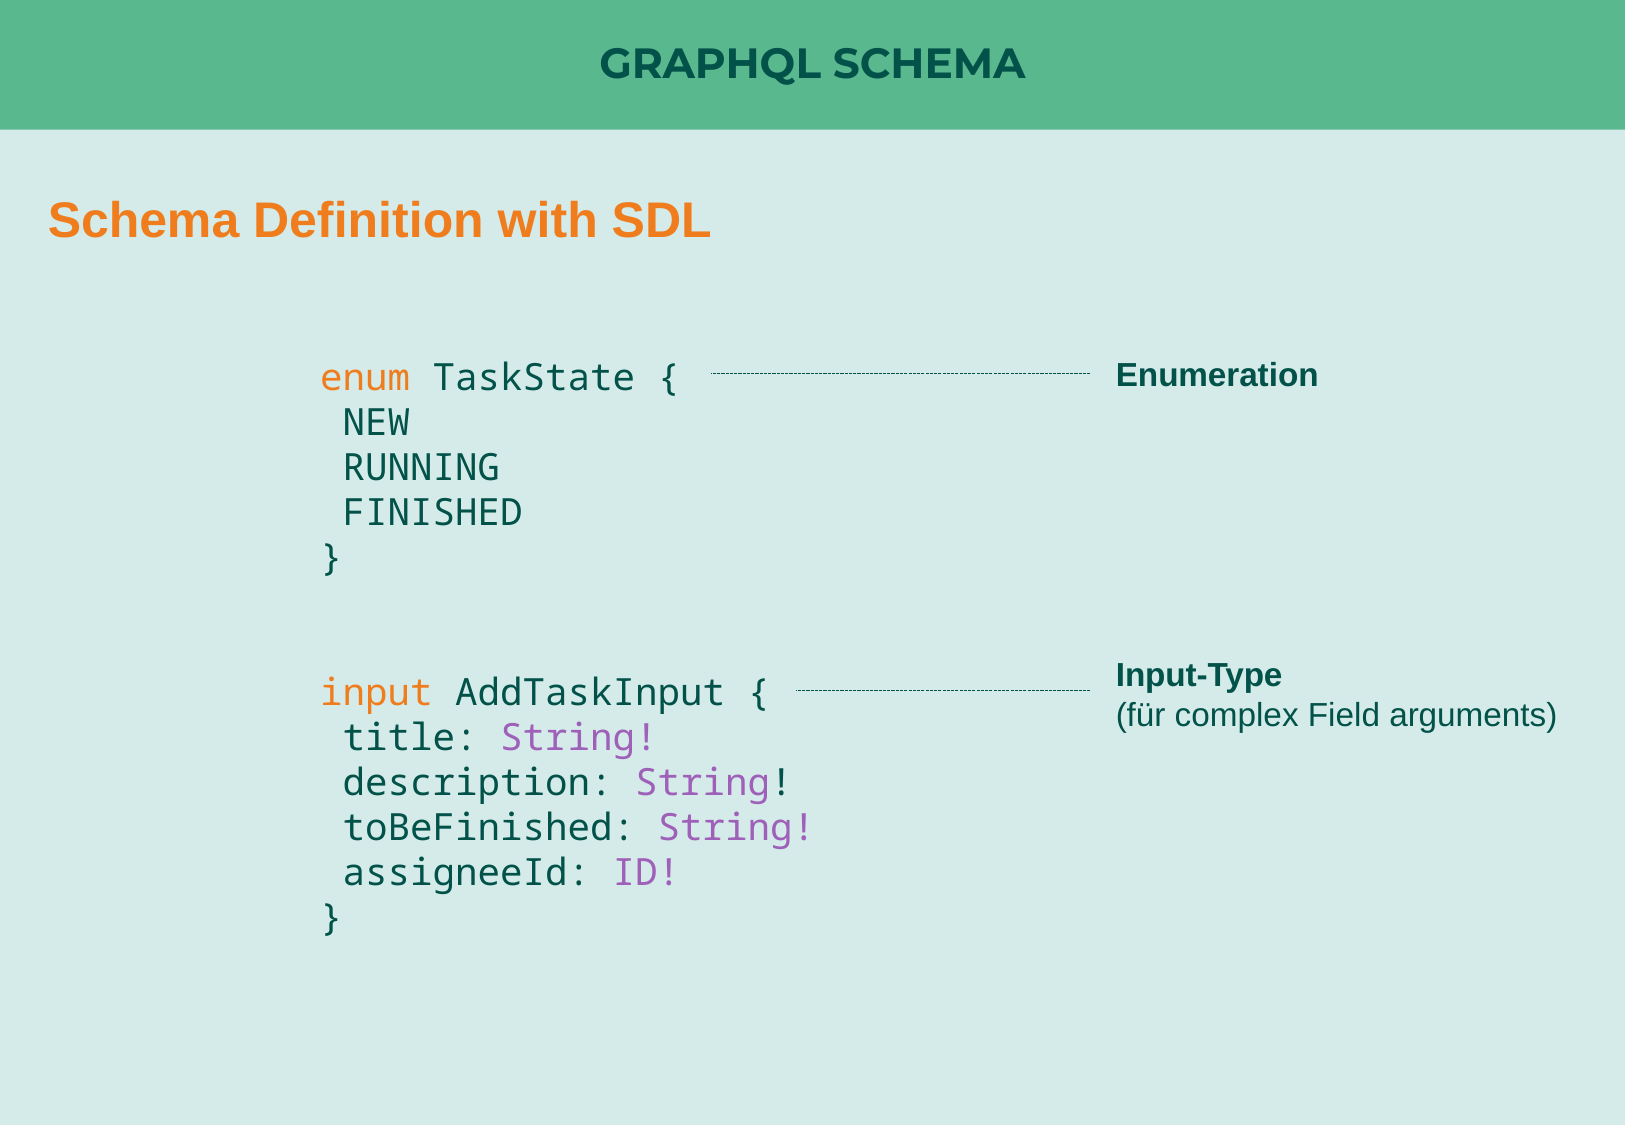

# GraphQL Schema
Schema Definition with SDL
enum TaskState {
 NEW
 RUNNING
 FINISHED
}

input AddTaskInput {
 title: String!
 description: String!
 toBeFinished: String!
 assigneeId: ID!
}

Enumeration
Input-Type
(für complex Field arguments)